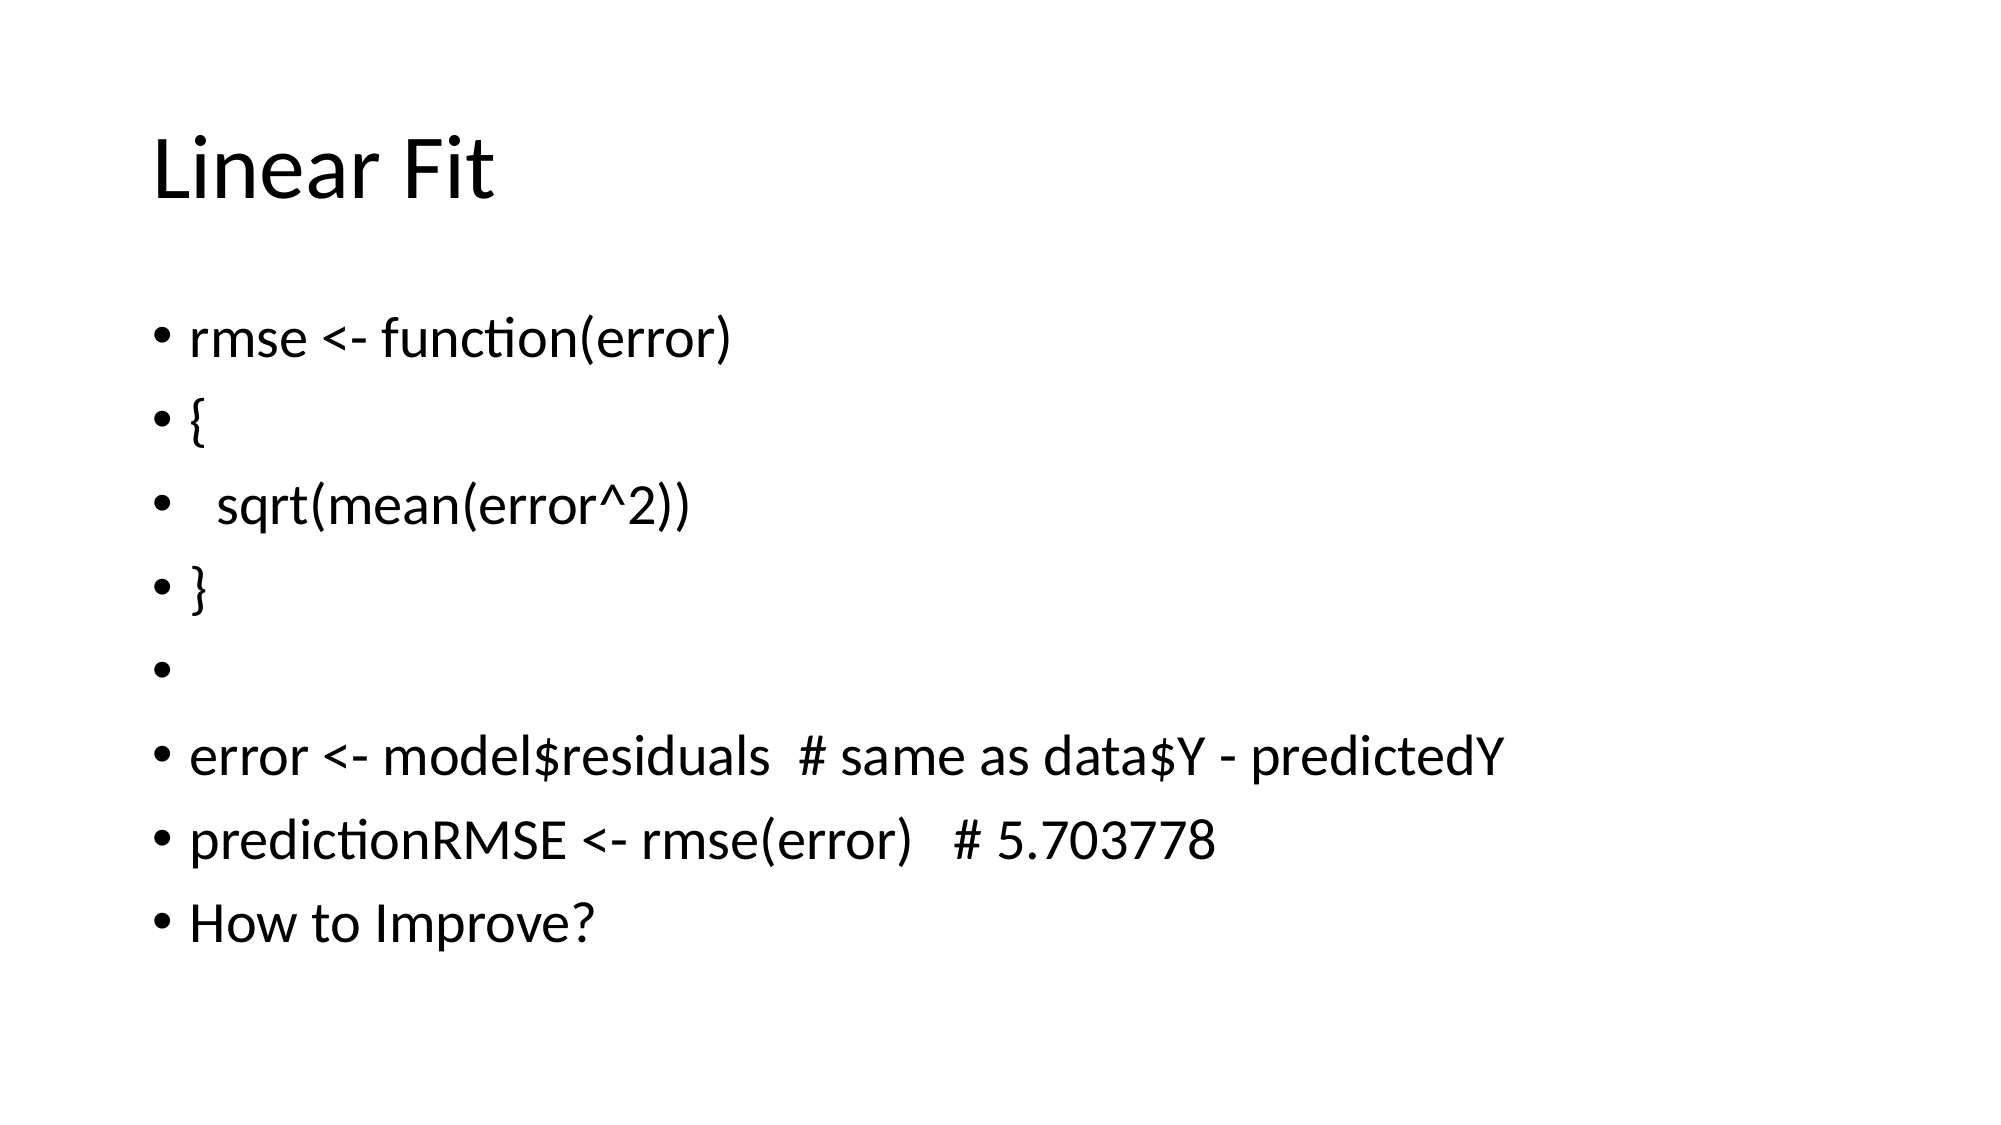

# Linear Fit
rmse <- function(error)
{
  sqrt(mean(error^2))
}

error <- model$residuals  # same as data$Y - predictedY
predictionRMSE <- rmse(error)   # 5.703778
How to Improve?